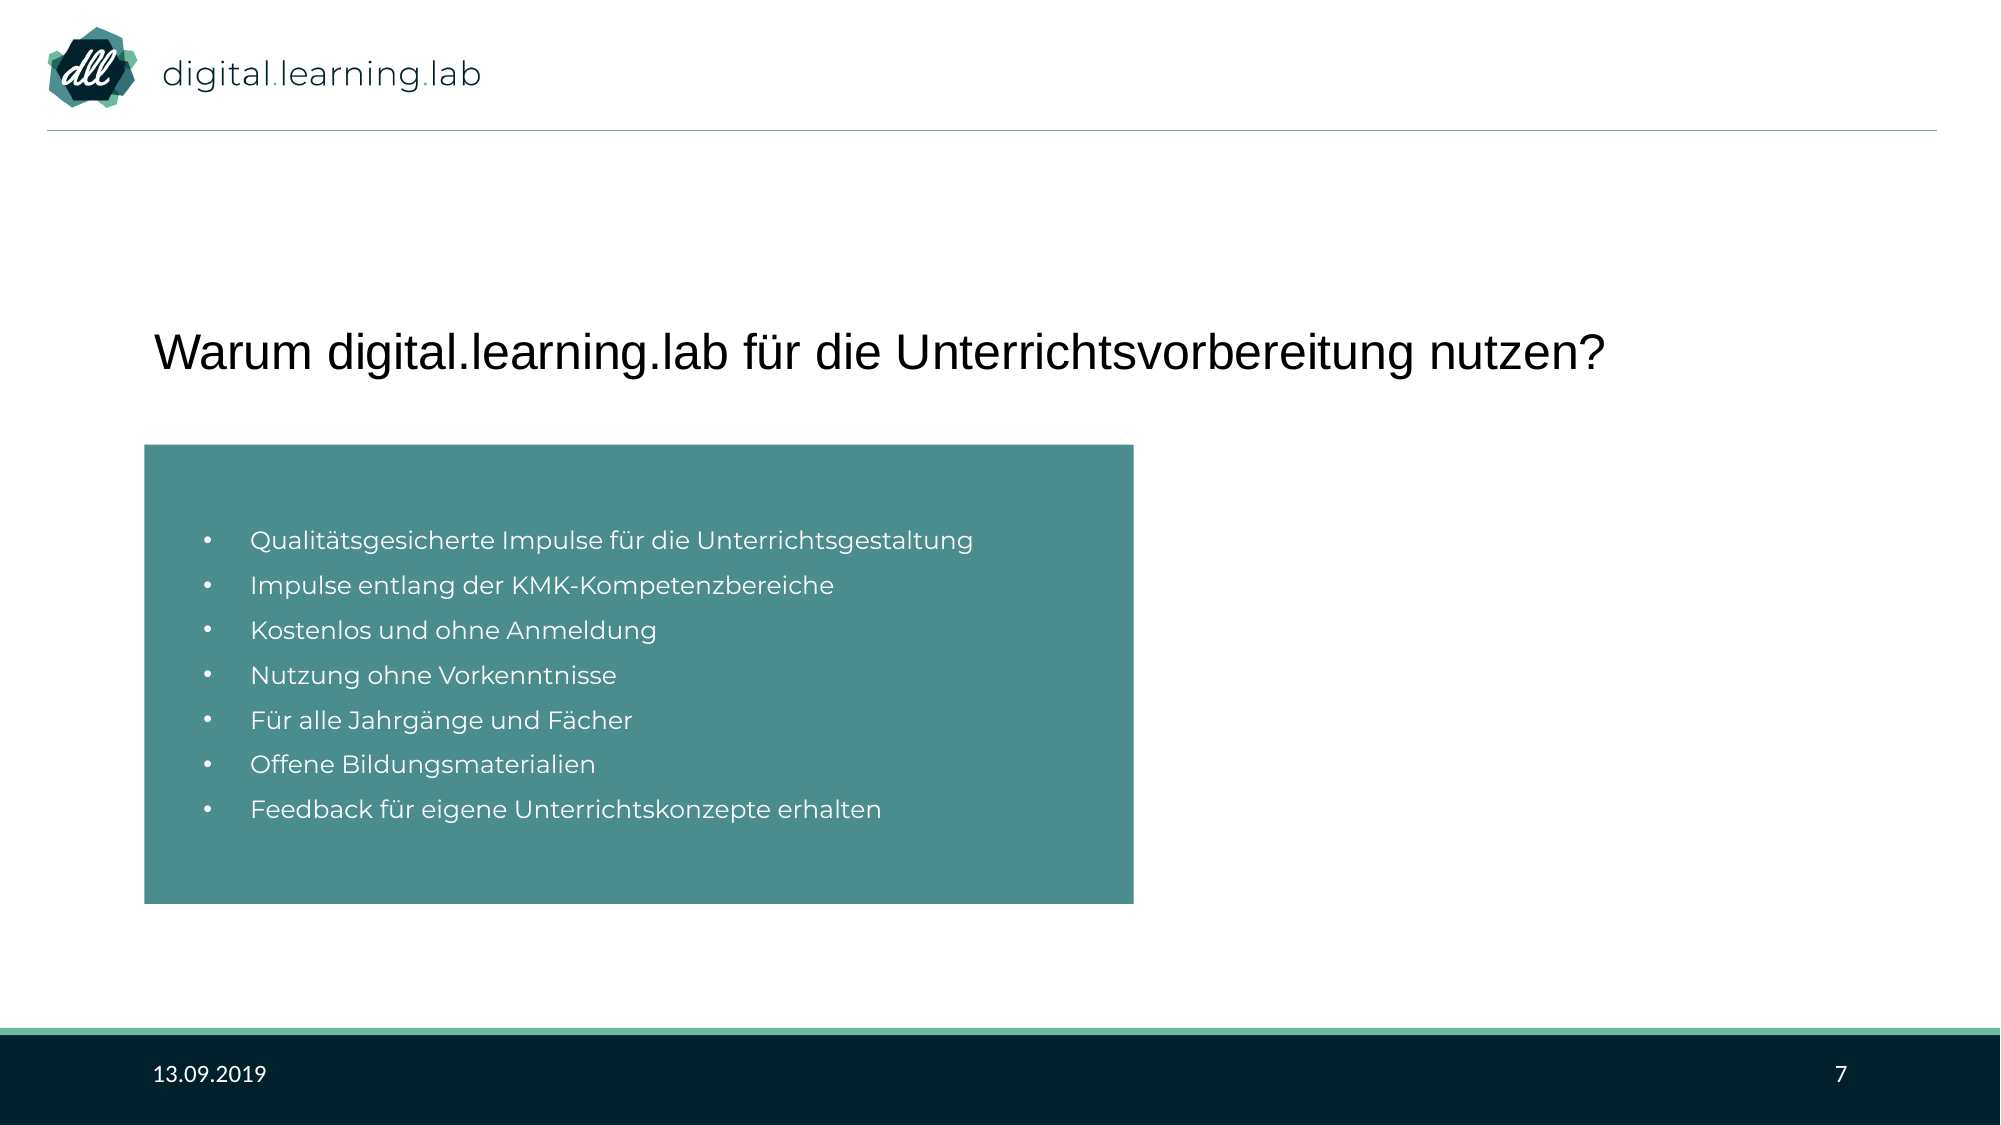

Warum digital.learning.lab für die Unterrichtsvorbereitung nutzen?
Qualitätsgesicherte Impulse für die Unterrichtsgestaltung
Impulse entlang der KMK-Kompetenzbereiche
Kostenlos und ohne Anmeldung
Nutzung ohne Vorkenntnisse
Für alle Jahrgänge und Fächer
Offene Bildungsmaterialien
Feedback für eigene Unterrichtskonzepte erhalten
13.09.2019
7